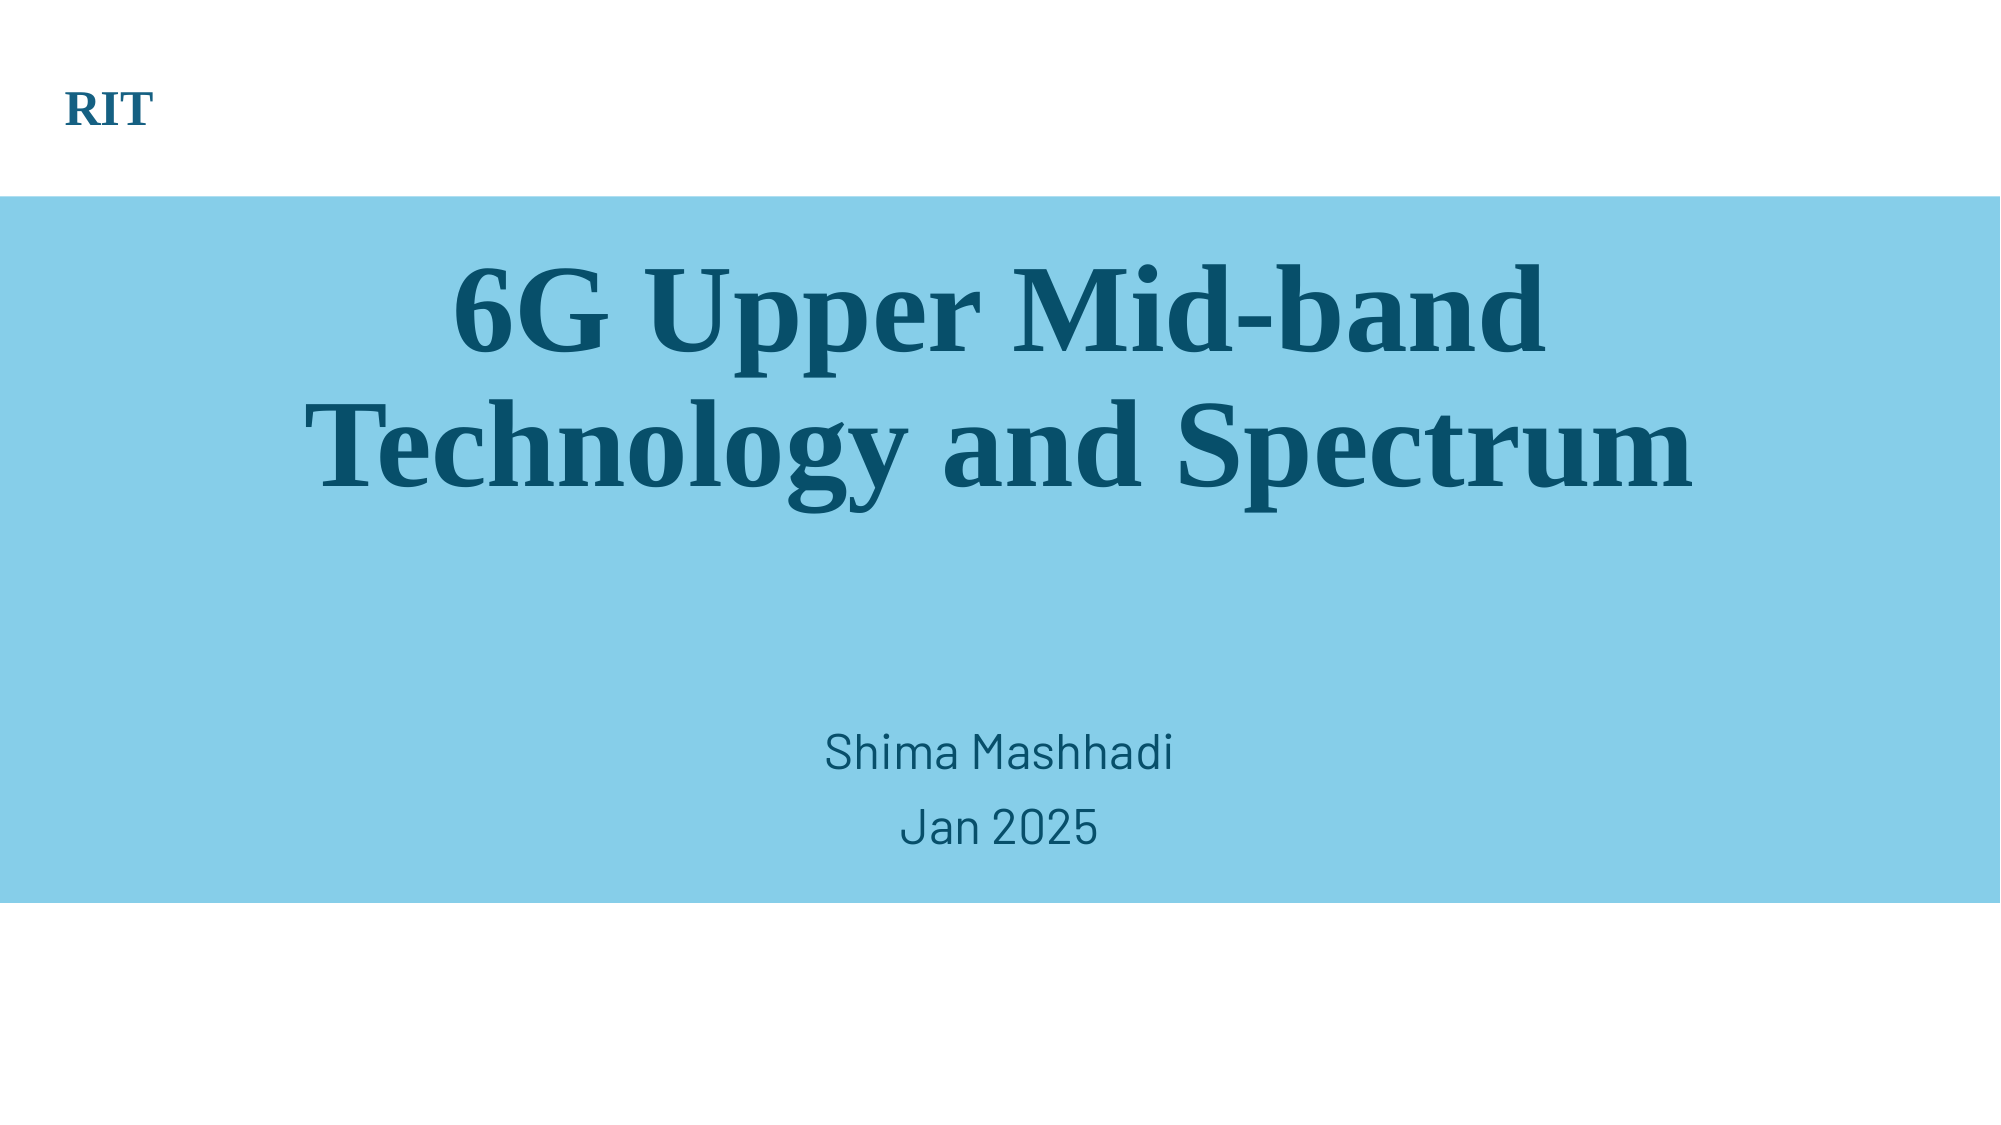

RIT
# 6G Upper Mid-band Technology and Spectrum

Shima Mashhadi
Jan 2025